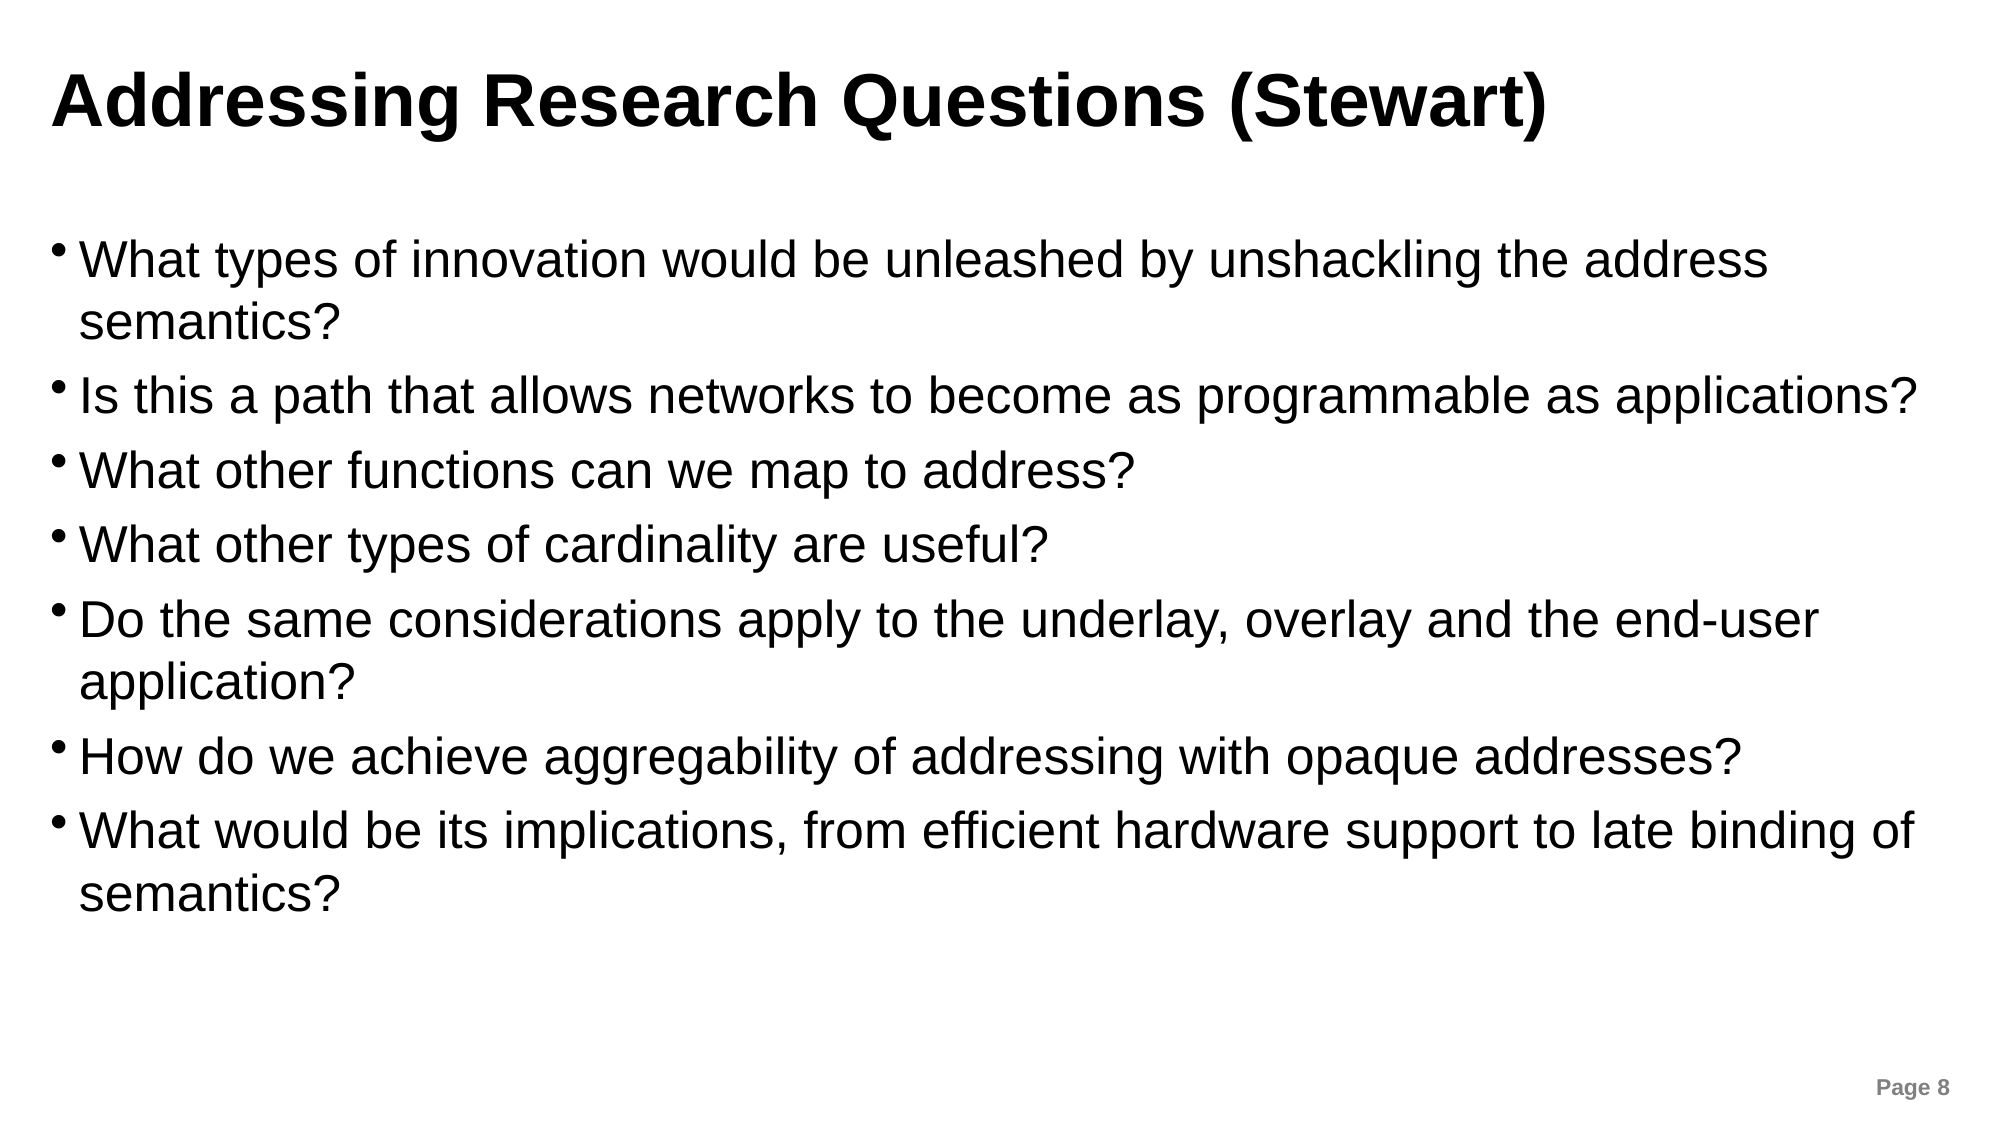

# Addressing Research Questions (Stewart)
What types of innovation would be unleashed by unshackling the address semantics?
Is this a path that allows networks to become as programmable as applications?
What other functions can we map to address?
What other types of cardinality are useful?
Do the same considerations apply to the underlay, overlay and the end-user application?
How do we achieve aggregability of addressing with opaque addresses?
What would be its implications, from efficient hardware support to late binding of semantics?